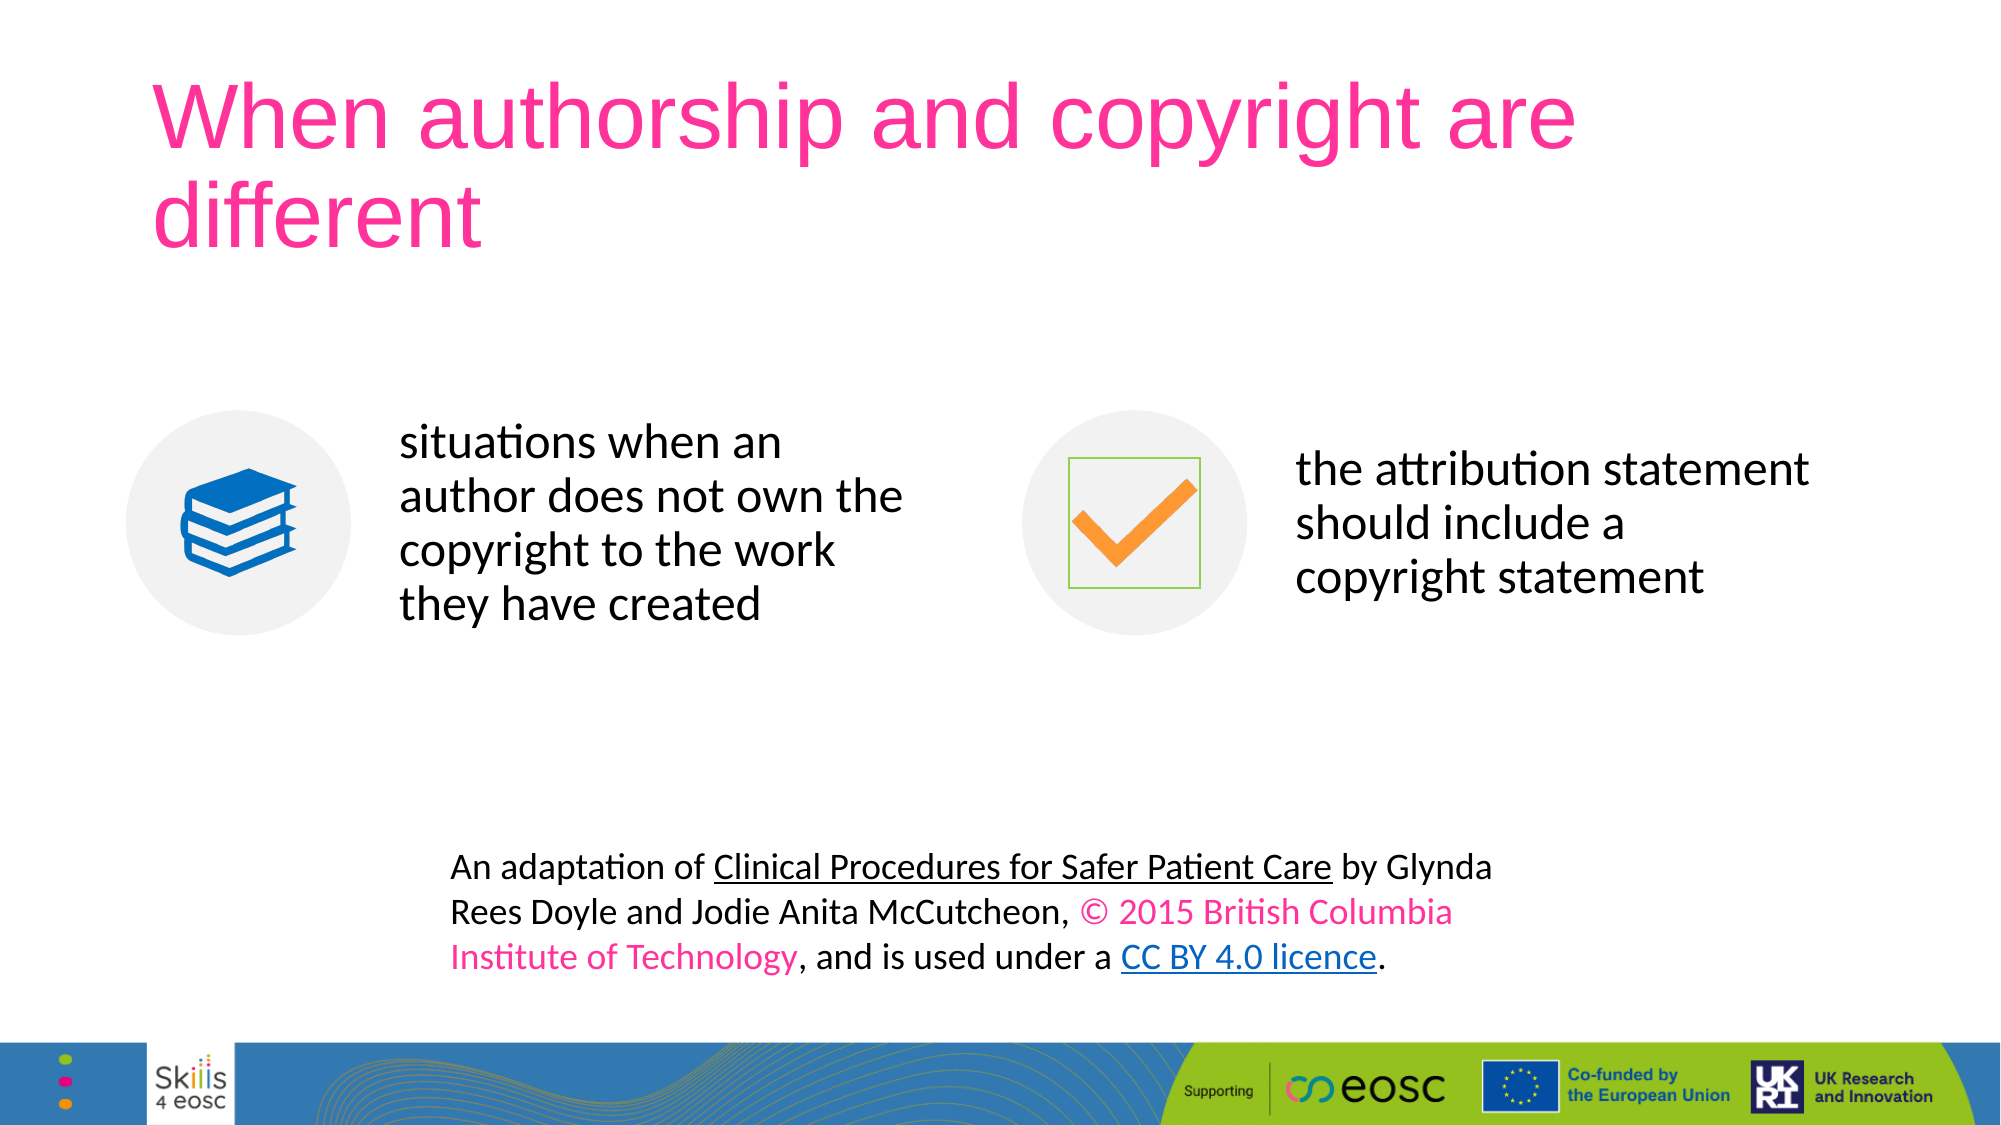

# When authorship and copyright are different
situations when an author does not own the copyright to the work they have created
the attribution statement should include a copyright statement
An adaptation of Clinical Procedures for Safer Patient Care by Glynda Rees Doyle and Jodie Anita McCutcheon, © 2015 British Columbia Institute of Technology, and is used under a CC BY 4.0 licence.